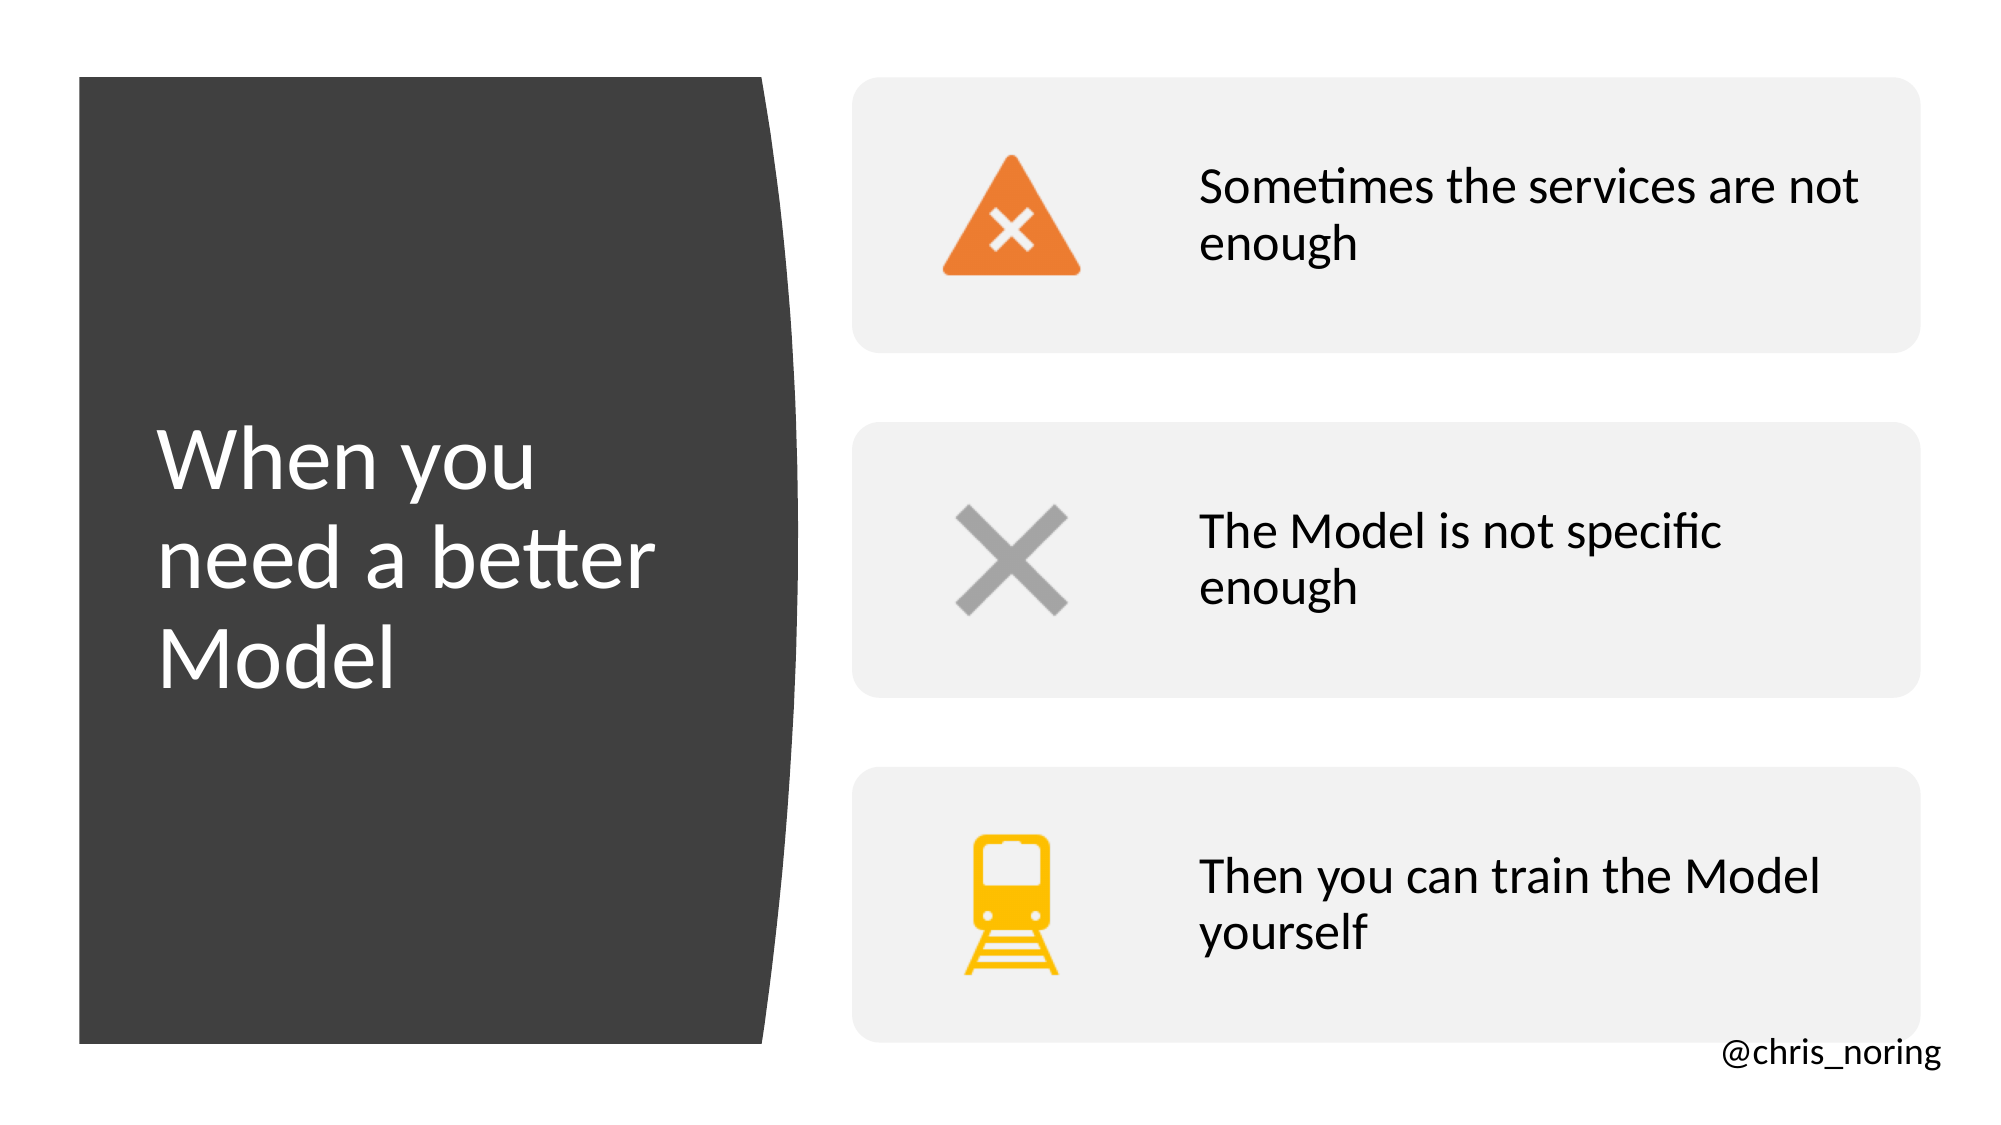

Sometimes the services are not enough
The Model is not specific enough
Then you can train the Model yourself

# When you need a better Model
@chris_noring